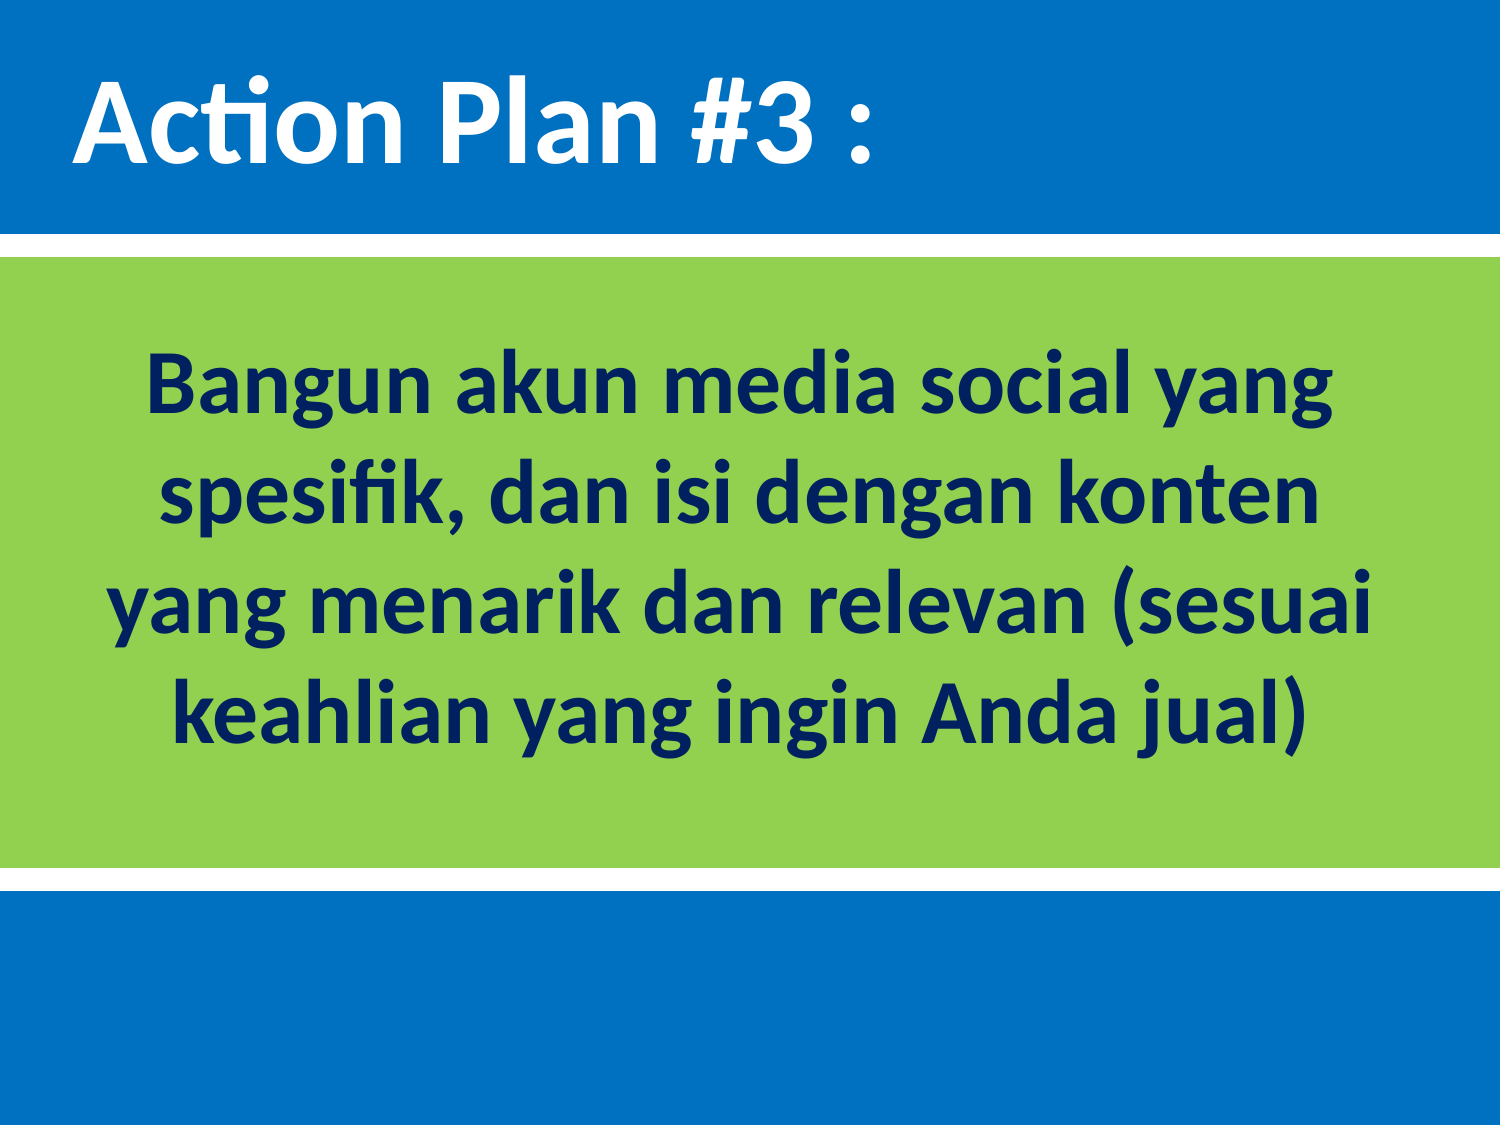

Action Plan #3 :

Bangun akun media social yang spesifik, dan isi dengan konten yang menarik dan relevan (sesuai keahlian yang ingin Anda jual)